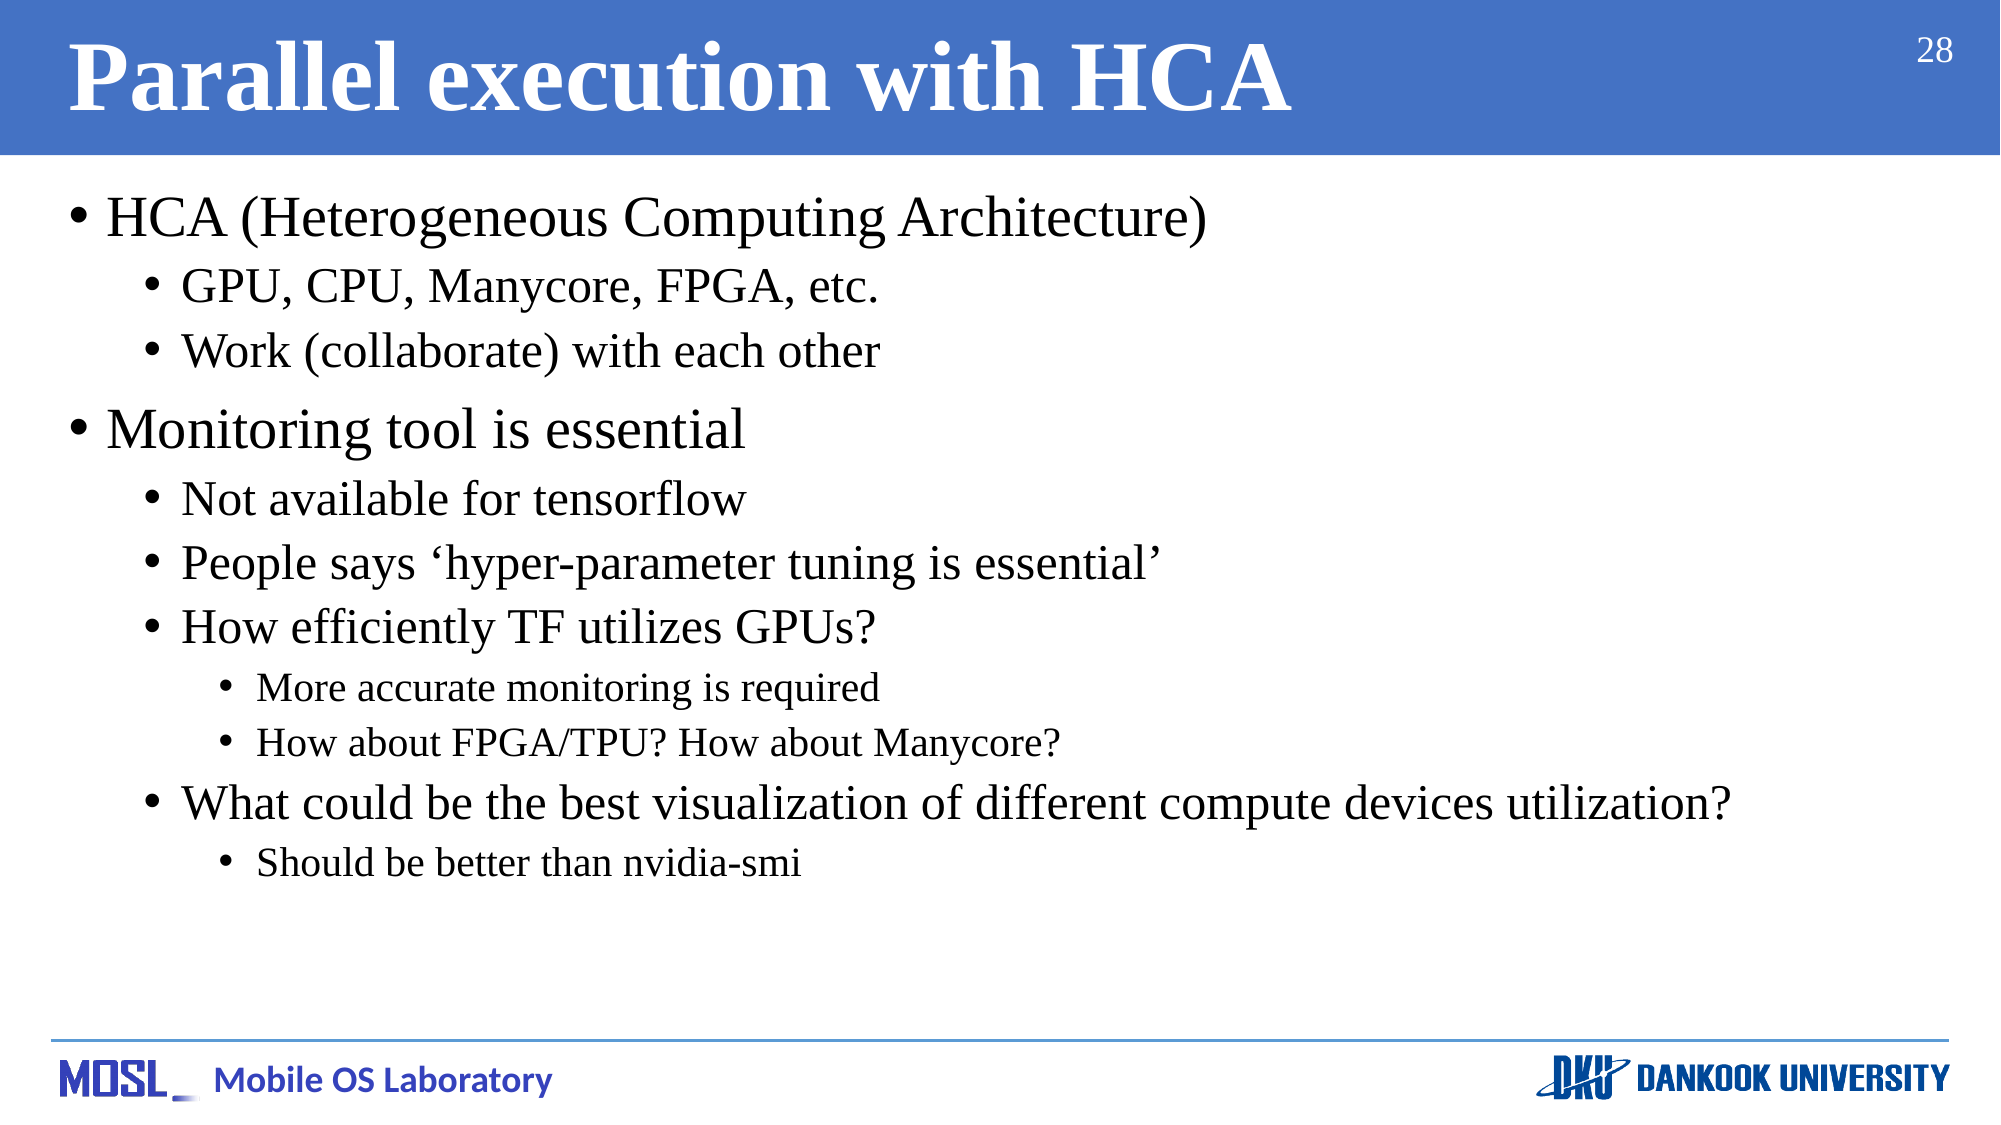

# Parallel execution with HCA
28
HCA (Heterogeneous Computing Architecture)
GPU, CPU, Manycore, FPGA, etc.
Work (collaborate) with each other
Monitoring tool is essential
Not available for tensorflow
People says ‘hyper-parameter tuning is essential’
How efficiently TF utilizes GPUs?
More accurate monitoring is required
How about FPGA/TPU? How about Manycore?
What could be the best visualization of different compute devices utilization?
Should be better than nvidia-smi